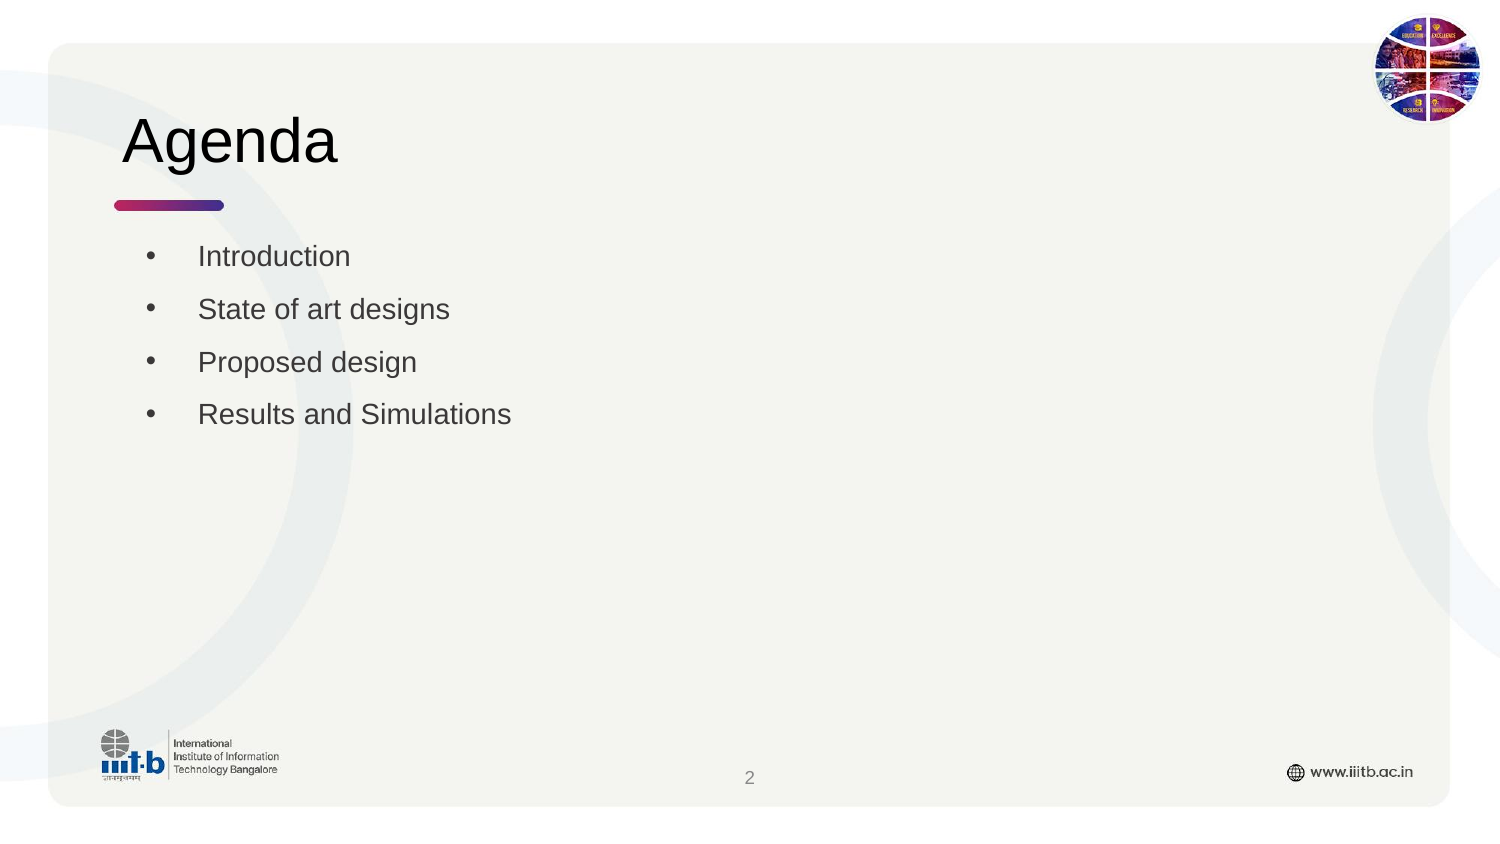

# Agenda
Introduction
State of art designs
Proposed design
Results and Simulations
2